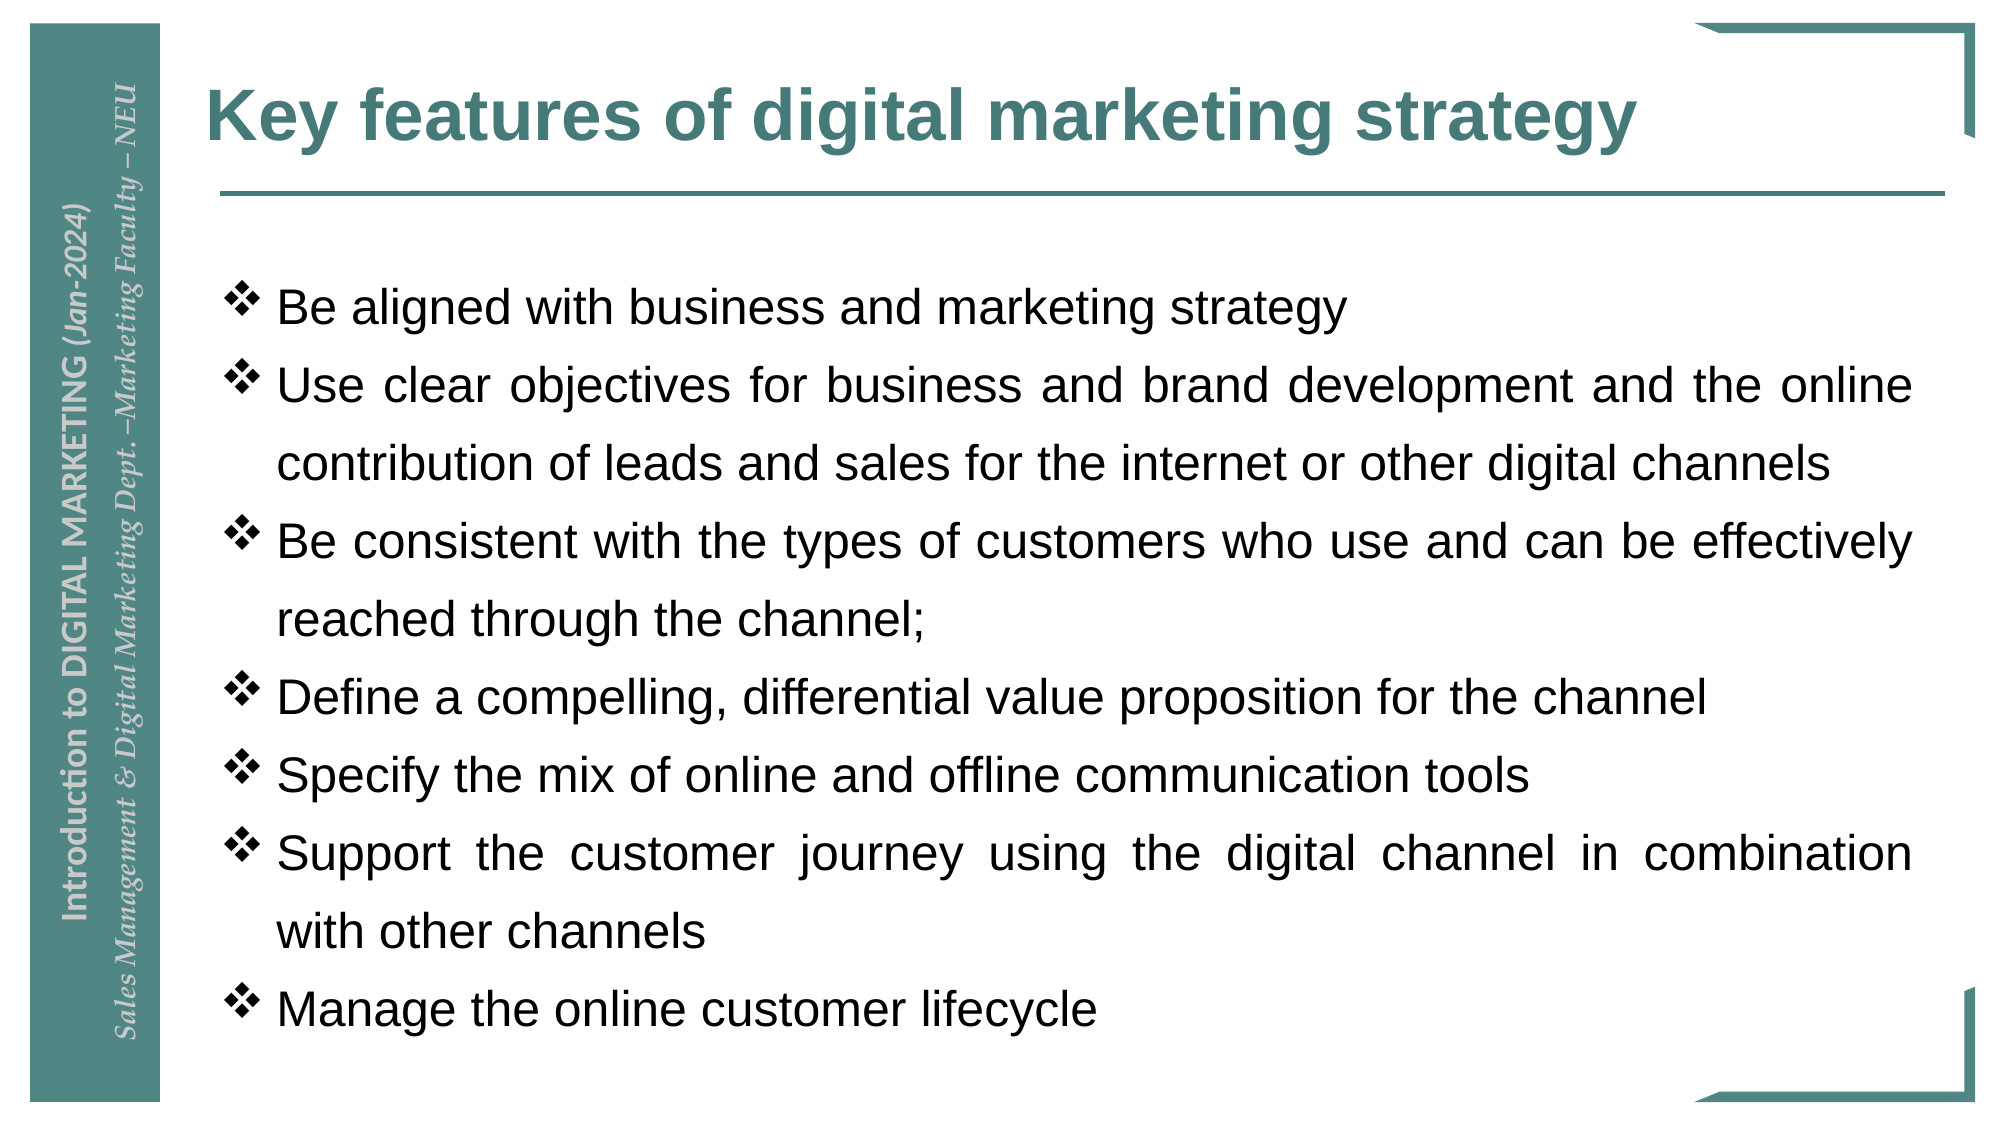

# Key features of digital marketing strategy
Be aligned with business and marketing strategy
Use clear objectives for business and brand development and the online contribution of leads and sales for the internet or other digital channels
Be consistent with the types of customers who use and can be effectively reached through the channel;
Define a compelling, differential value proposition for the channel
Specify the mix of online and offline communication tools
Support the customer journey using the digital channel in combination with other channels
Manage the online customer lifecycle